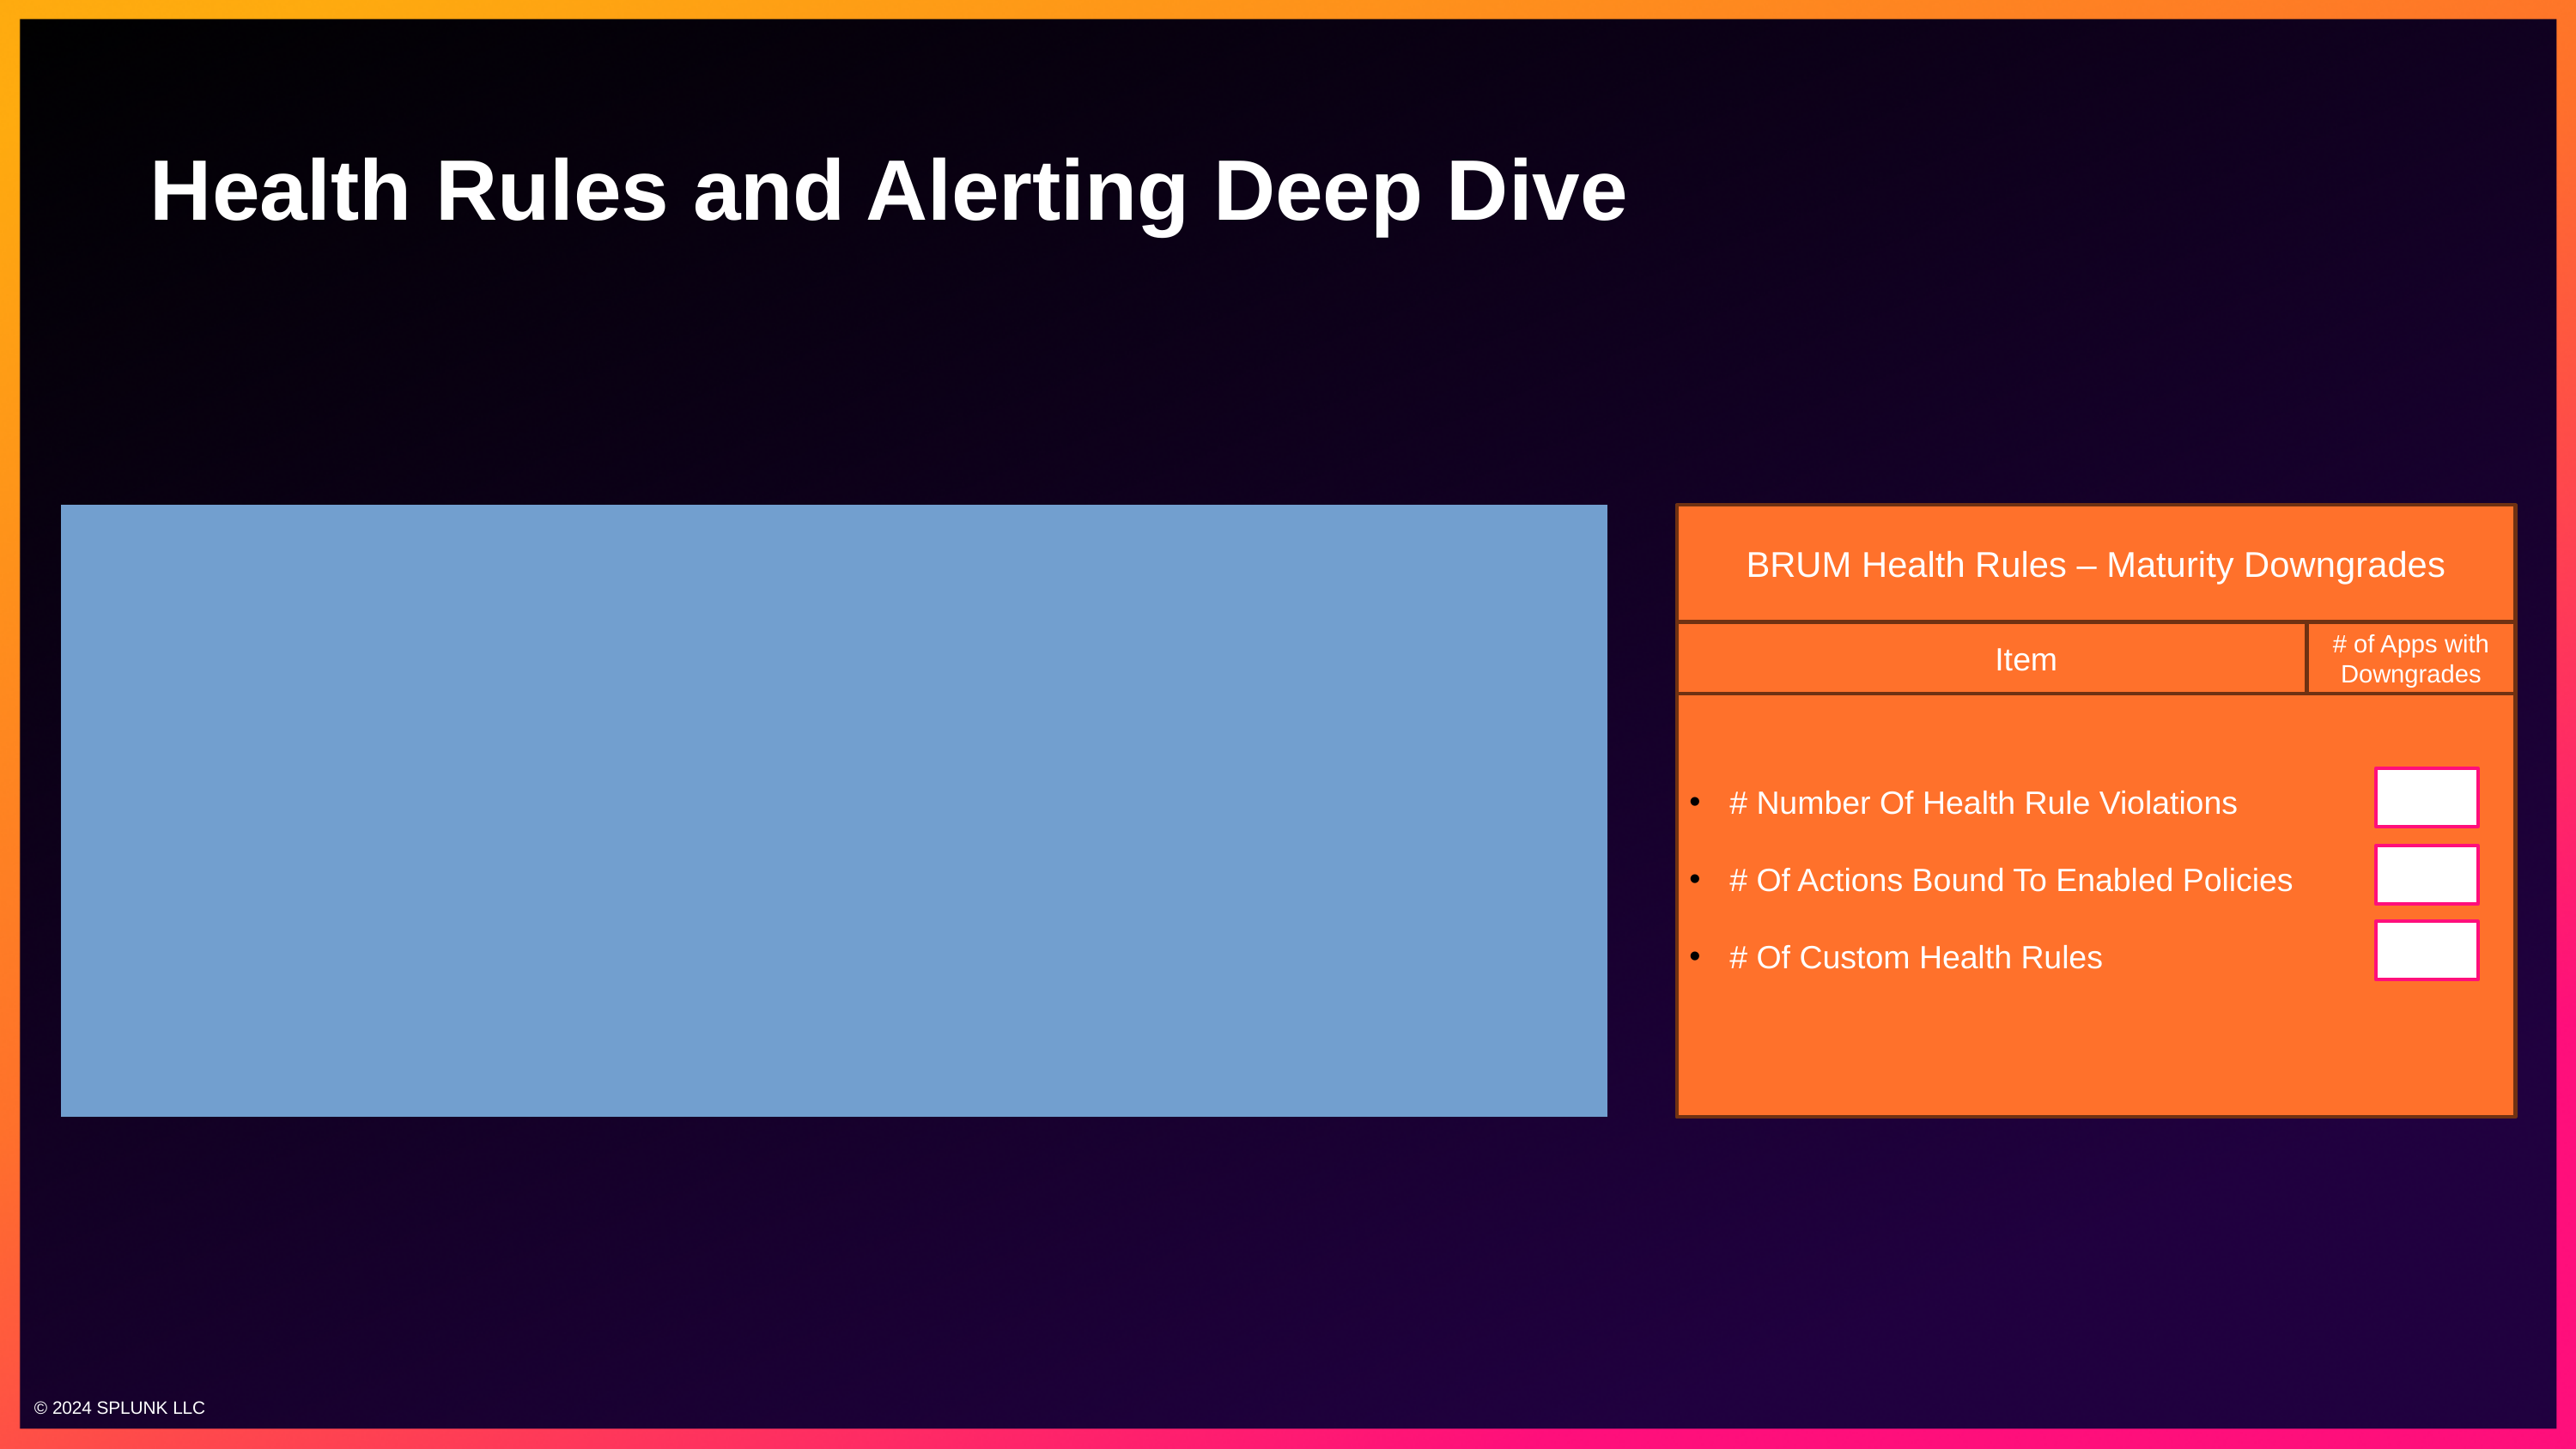

#
Health Rules and Alerting Deep Dive

Metric Limits
BRUM Health Rules – Maturity Downgrades
Item
# of Apps with Downgrades
# of Apps
# Number Of Health Rule Violations

# Of Actions Bound To Enabled Policies

# Of Custom Health Rules